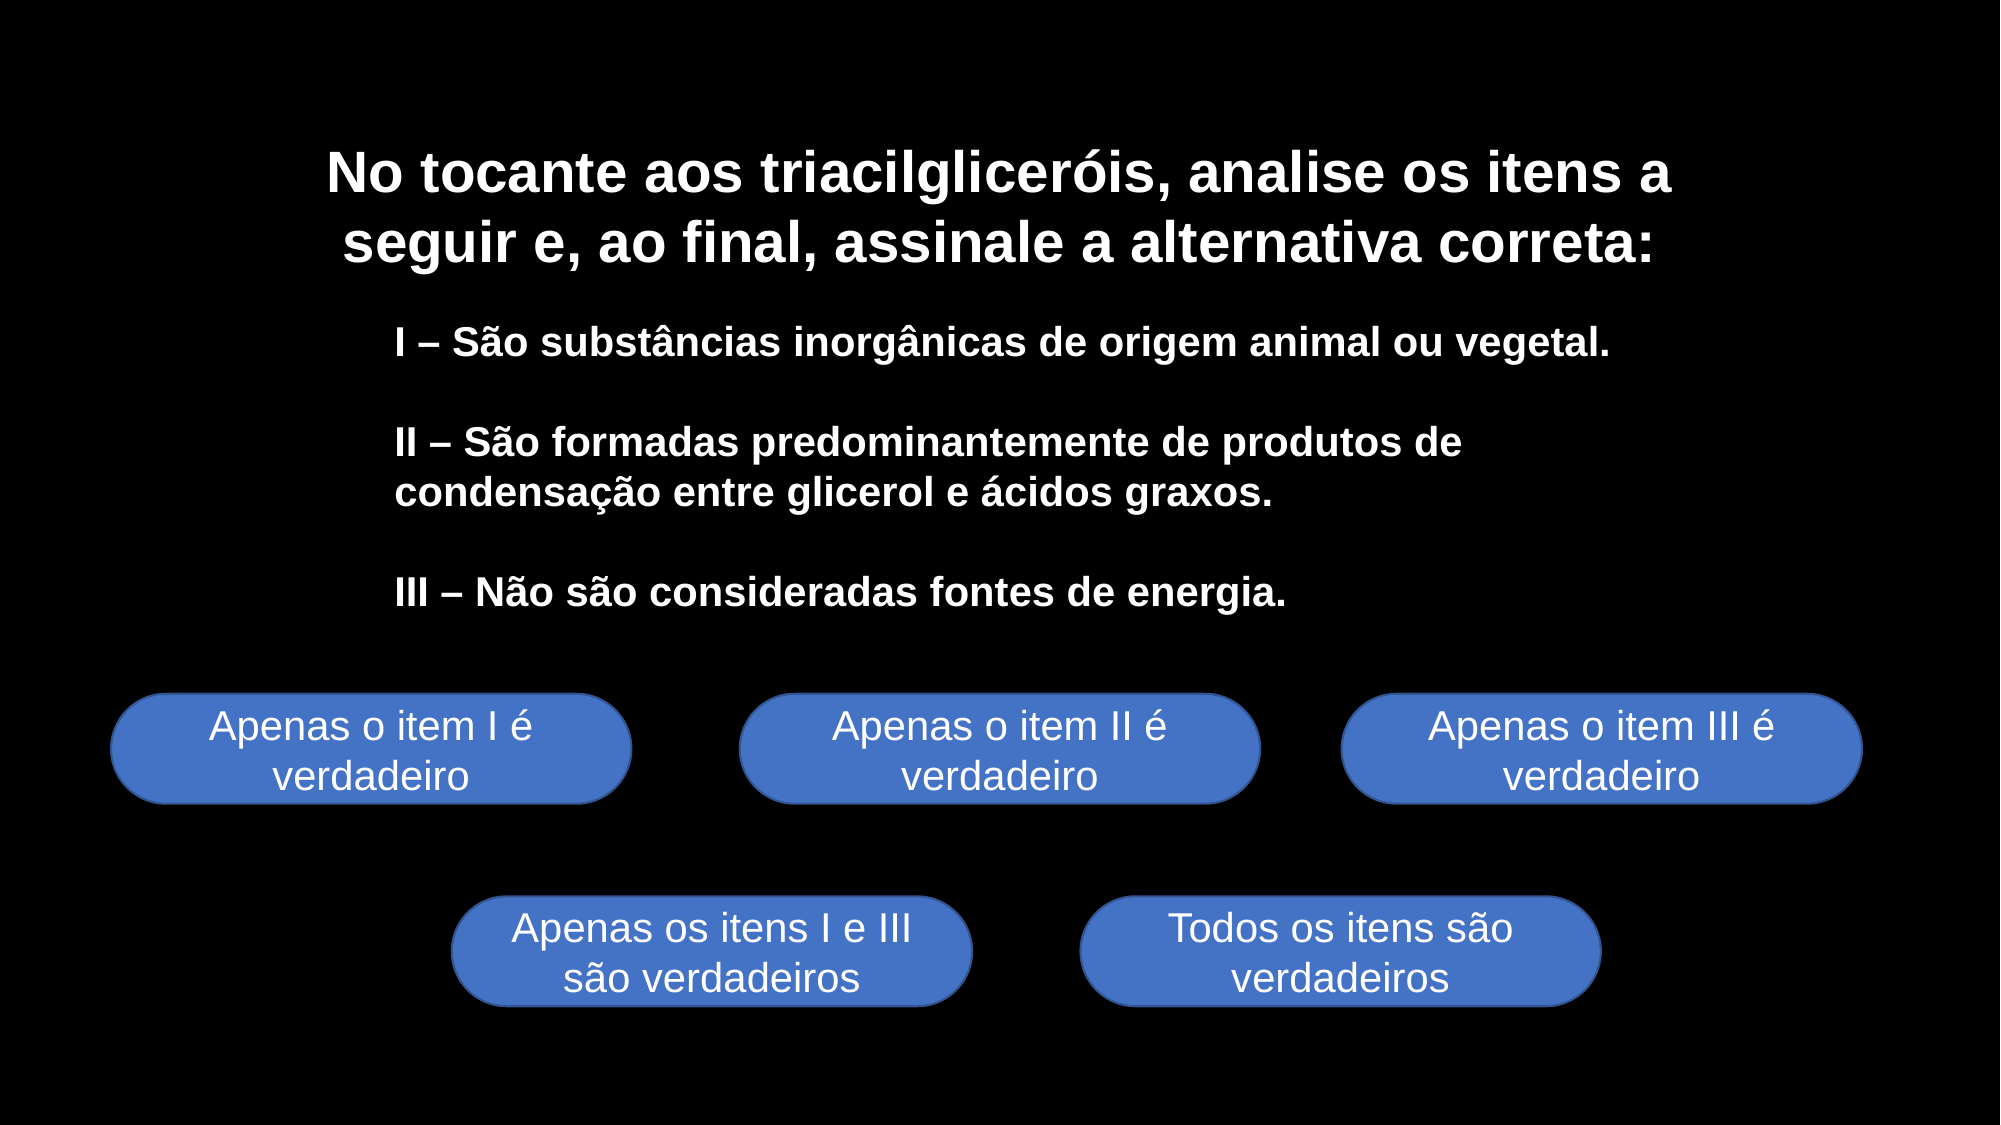

No tocante aos triacilgliceróis, analise os itens a seguir e, ao final, assinale a alternativa correta:
I – São substâncias inorgânicas de origem animal ou vegetal.

II – São formadas predominantemente de produtos de condensação entre glicerol e ácidos graxos.

III – Não são consideradas fontes de energia.
Apenas o item I é verdadeiro
Apenas o item II é verdadeiro
Apenas o item III é verdadeiro
Apenas os itens I e III são verdadeiros
Todos os itens são verdadeiros